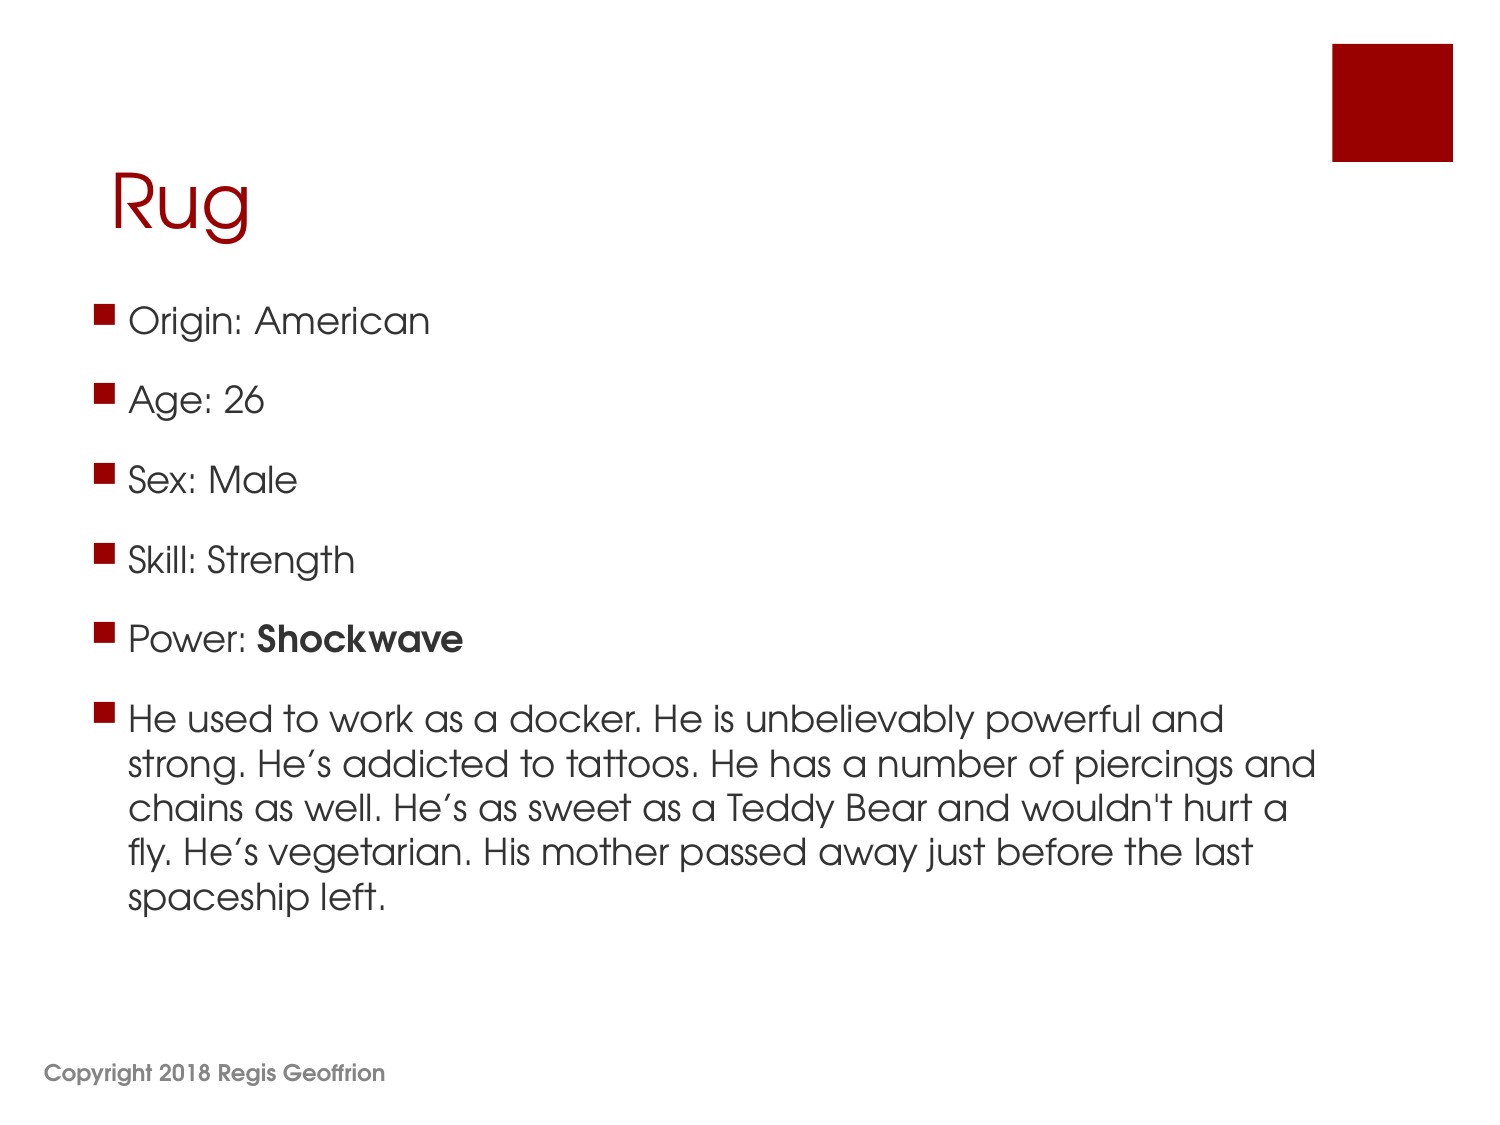

# Rug
Origin: American
Age: 26
Sex: Male
Skill: Strength
Power: Shockwave
He used to work as a docker. He is unbelievably powerful and strong. He’s addicted to tattoos. He has a number of piercings and chains as well. He’s as sweet as a Teddy Bear and wouldn't hurt a fly. He’s vegetarian. His mother passed away just before the last spaceship left.

Copyright 2018 Regis Geoffrion